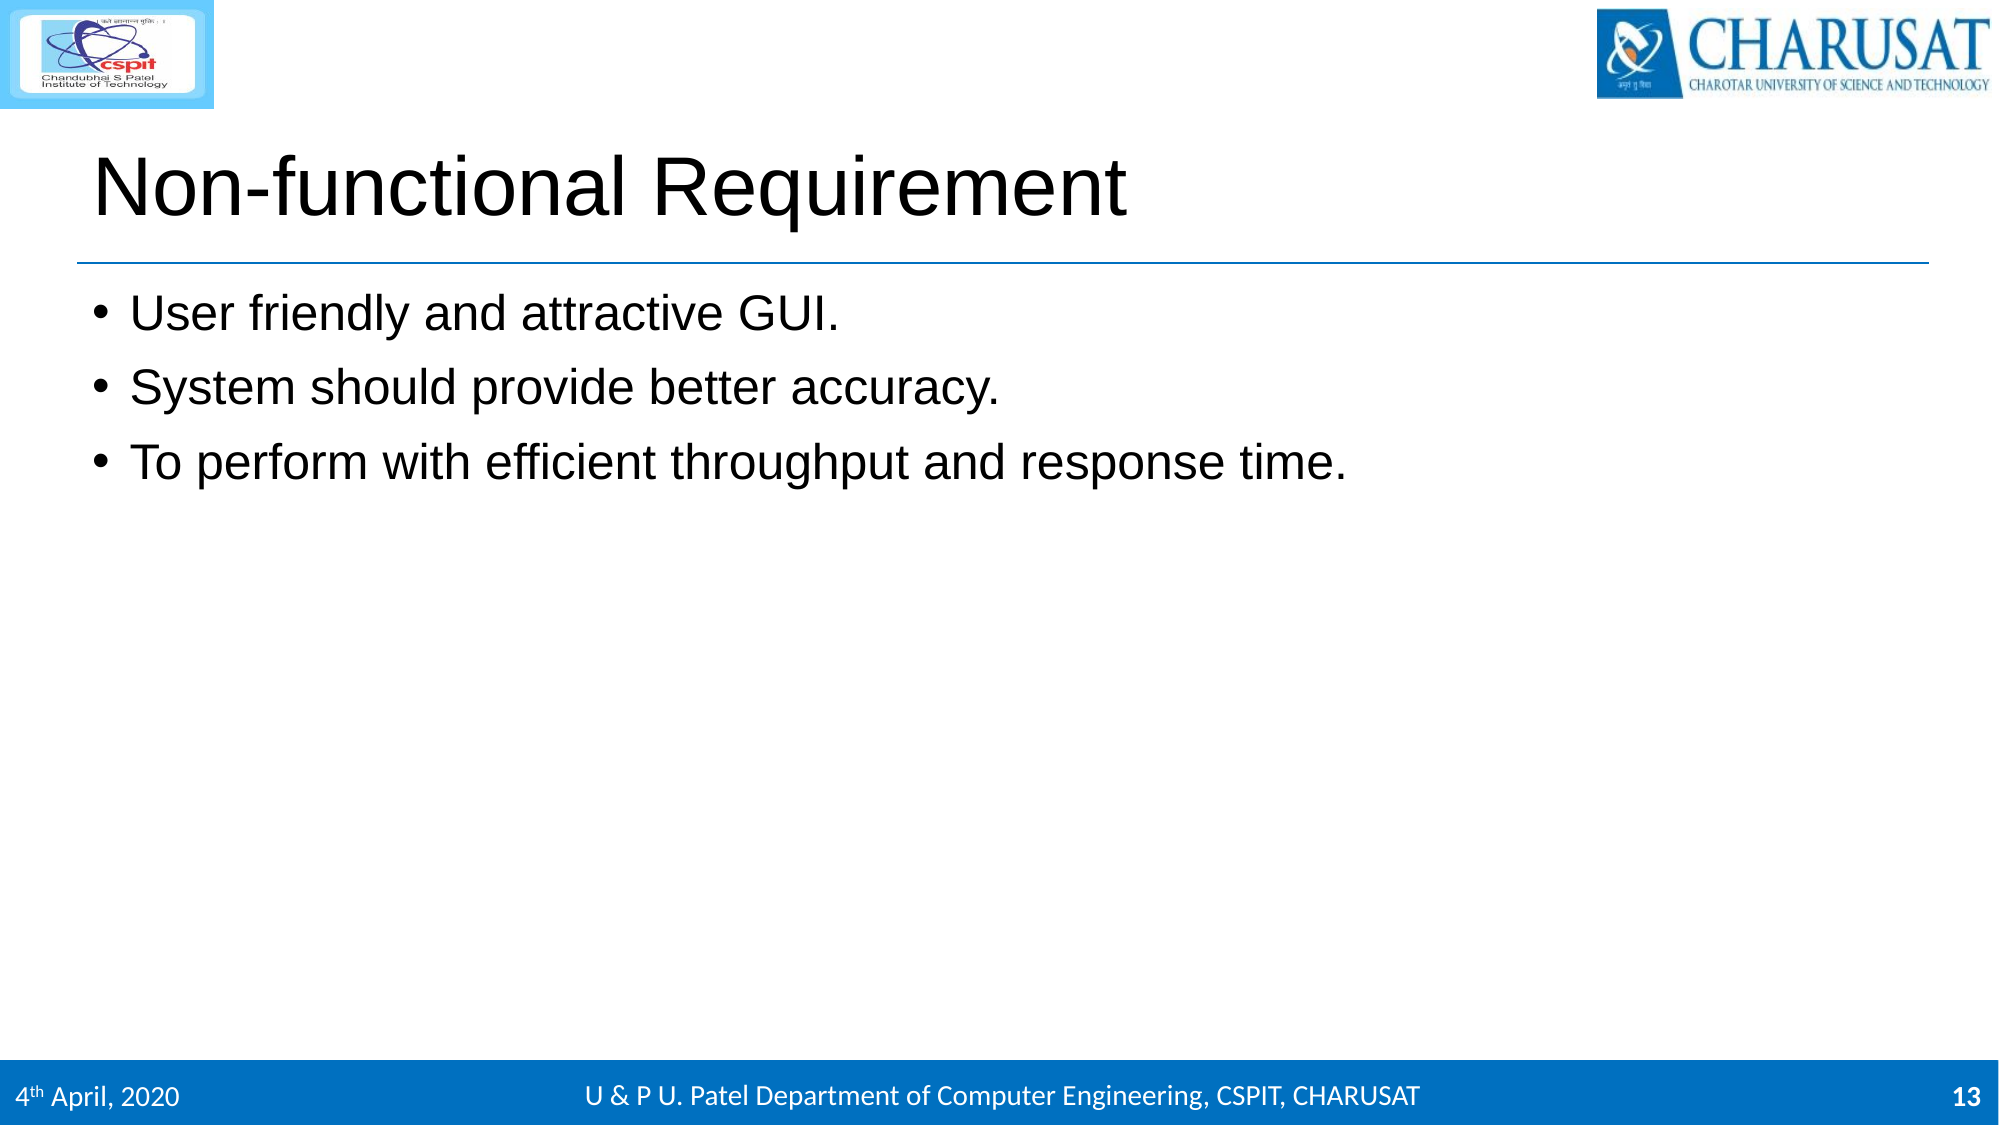

# Non-functional Requirement
User friendly and attractive GUI.
System should provide better accuracy.
To perform with efficient throughput and response time.
U & P U. Patel Department of Computer Engineering, CSPIT, CHARUSAT
4th April, 2020
13